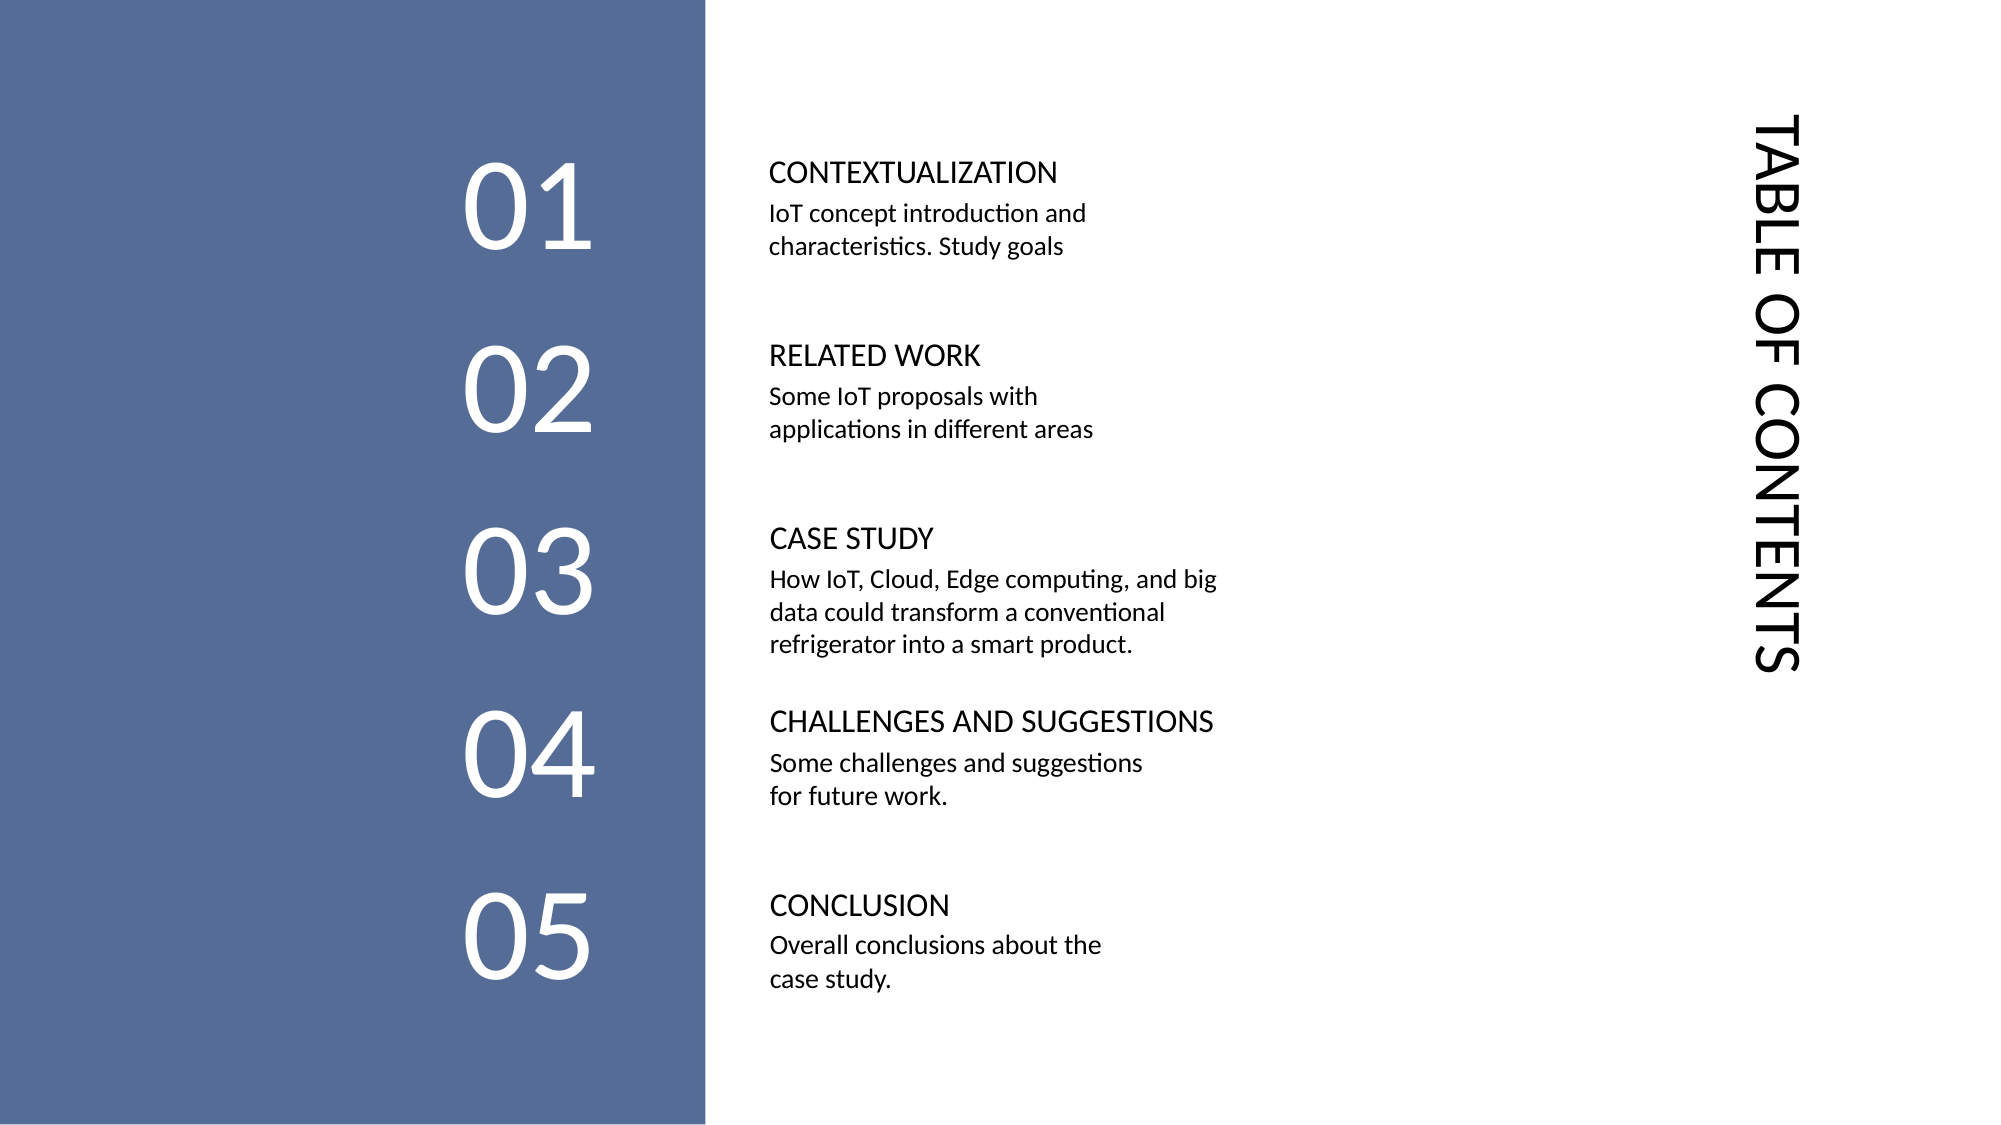

# CONTEXTUALIZATION
01
IoT concept introduction and characteristics. Study goals

RELATED WORK
02
Some IoT proposals with applications in different areas
TABLE OF CONTENTS
CASE STUDY
03
How IoT, Cloud, Edge computing, and big data could transform a conventional refrigerator into a smart product.
CHALLENGES AND SUGGESTIONS
04
Some challenges and suggestions for future work.
CONCLUSION
05
Overall conclusions about the case study.